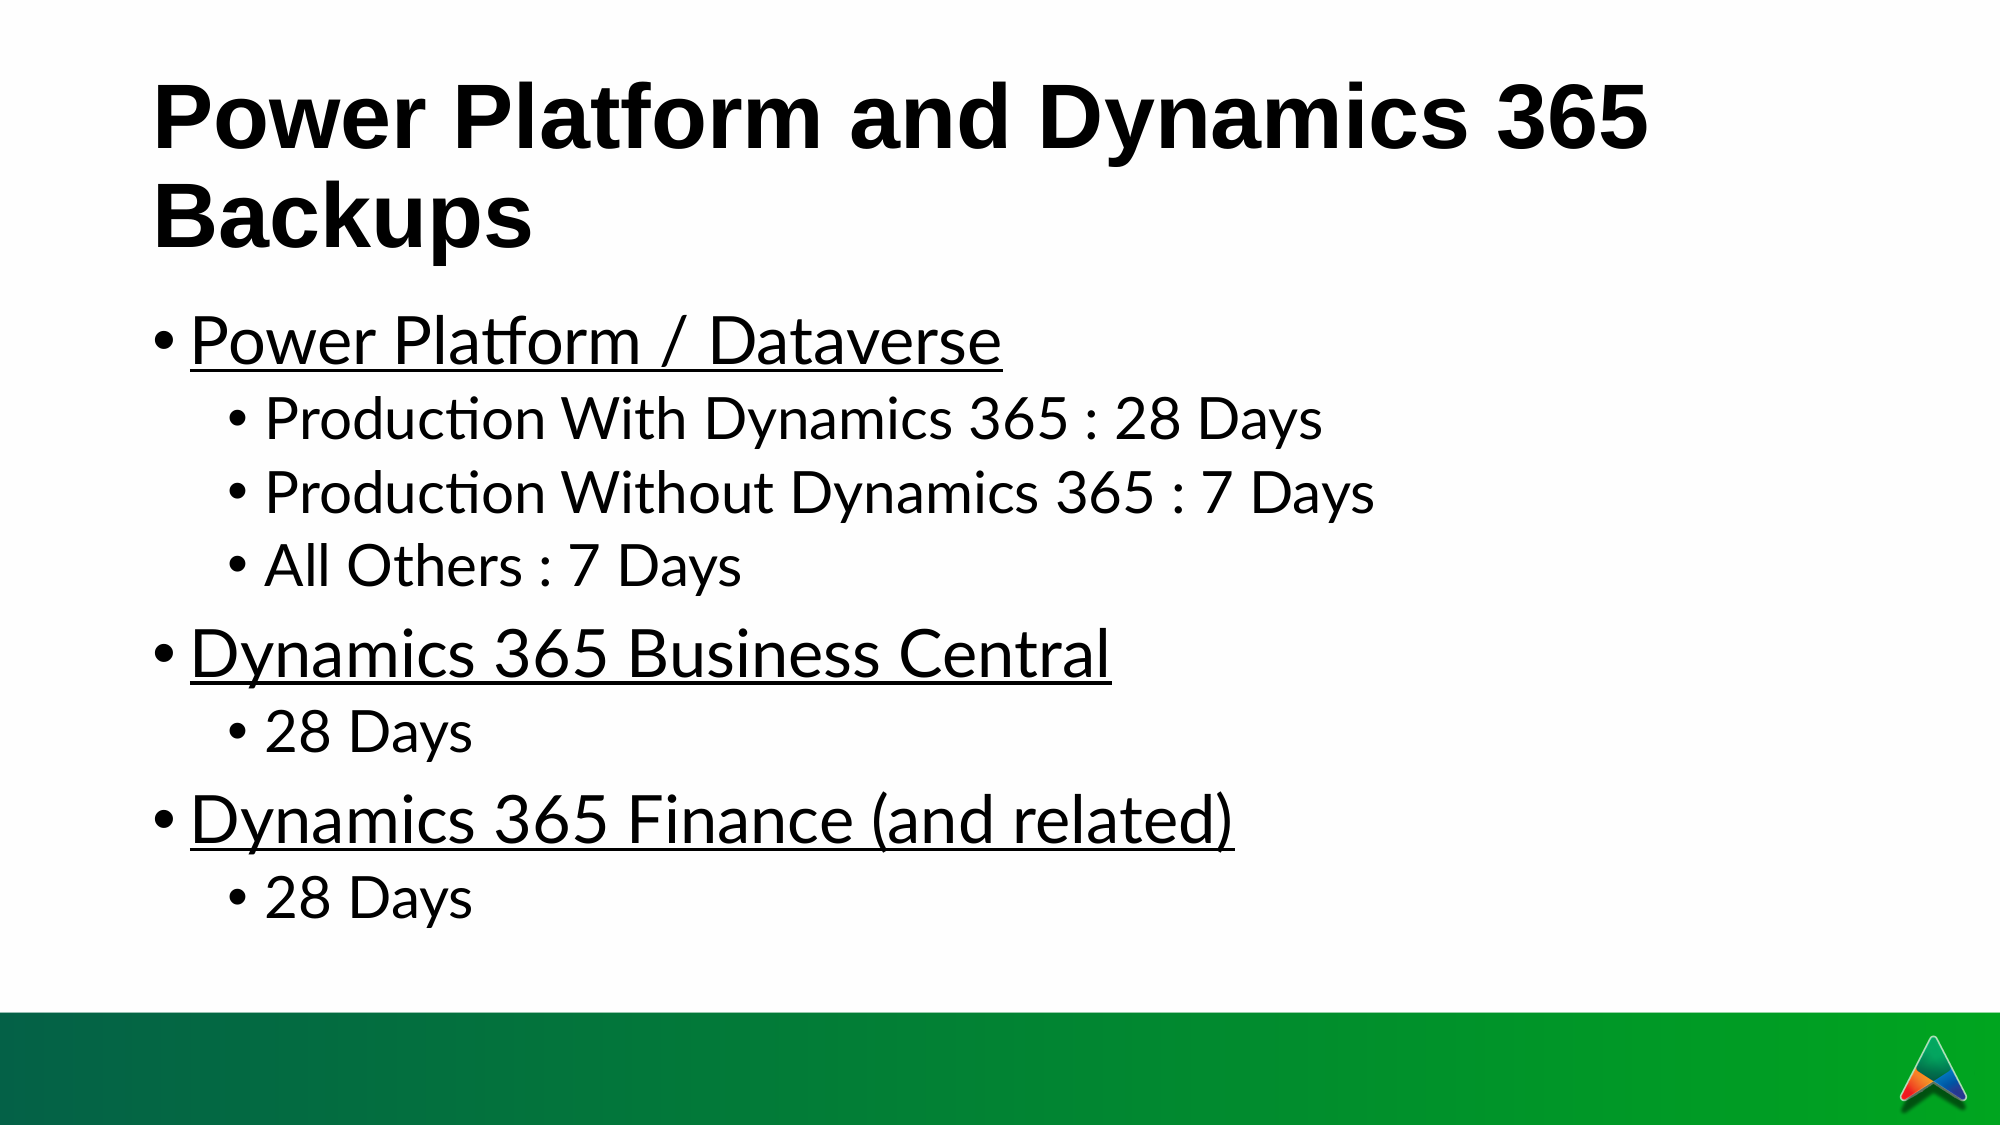

# Power Platform and Dynamics 365 Backups
Power Platform / Dataverse
Production With Dynamics 365 : 28 Days
Production Without Dynamics 365 : 7 Days
All Others : 7 Days
Dynamics 365 Business Central
28 Days
Dynamics 365 Finance (and related)
28 Days